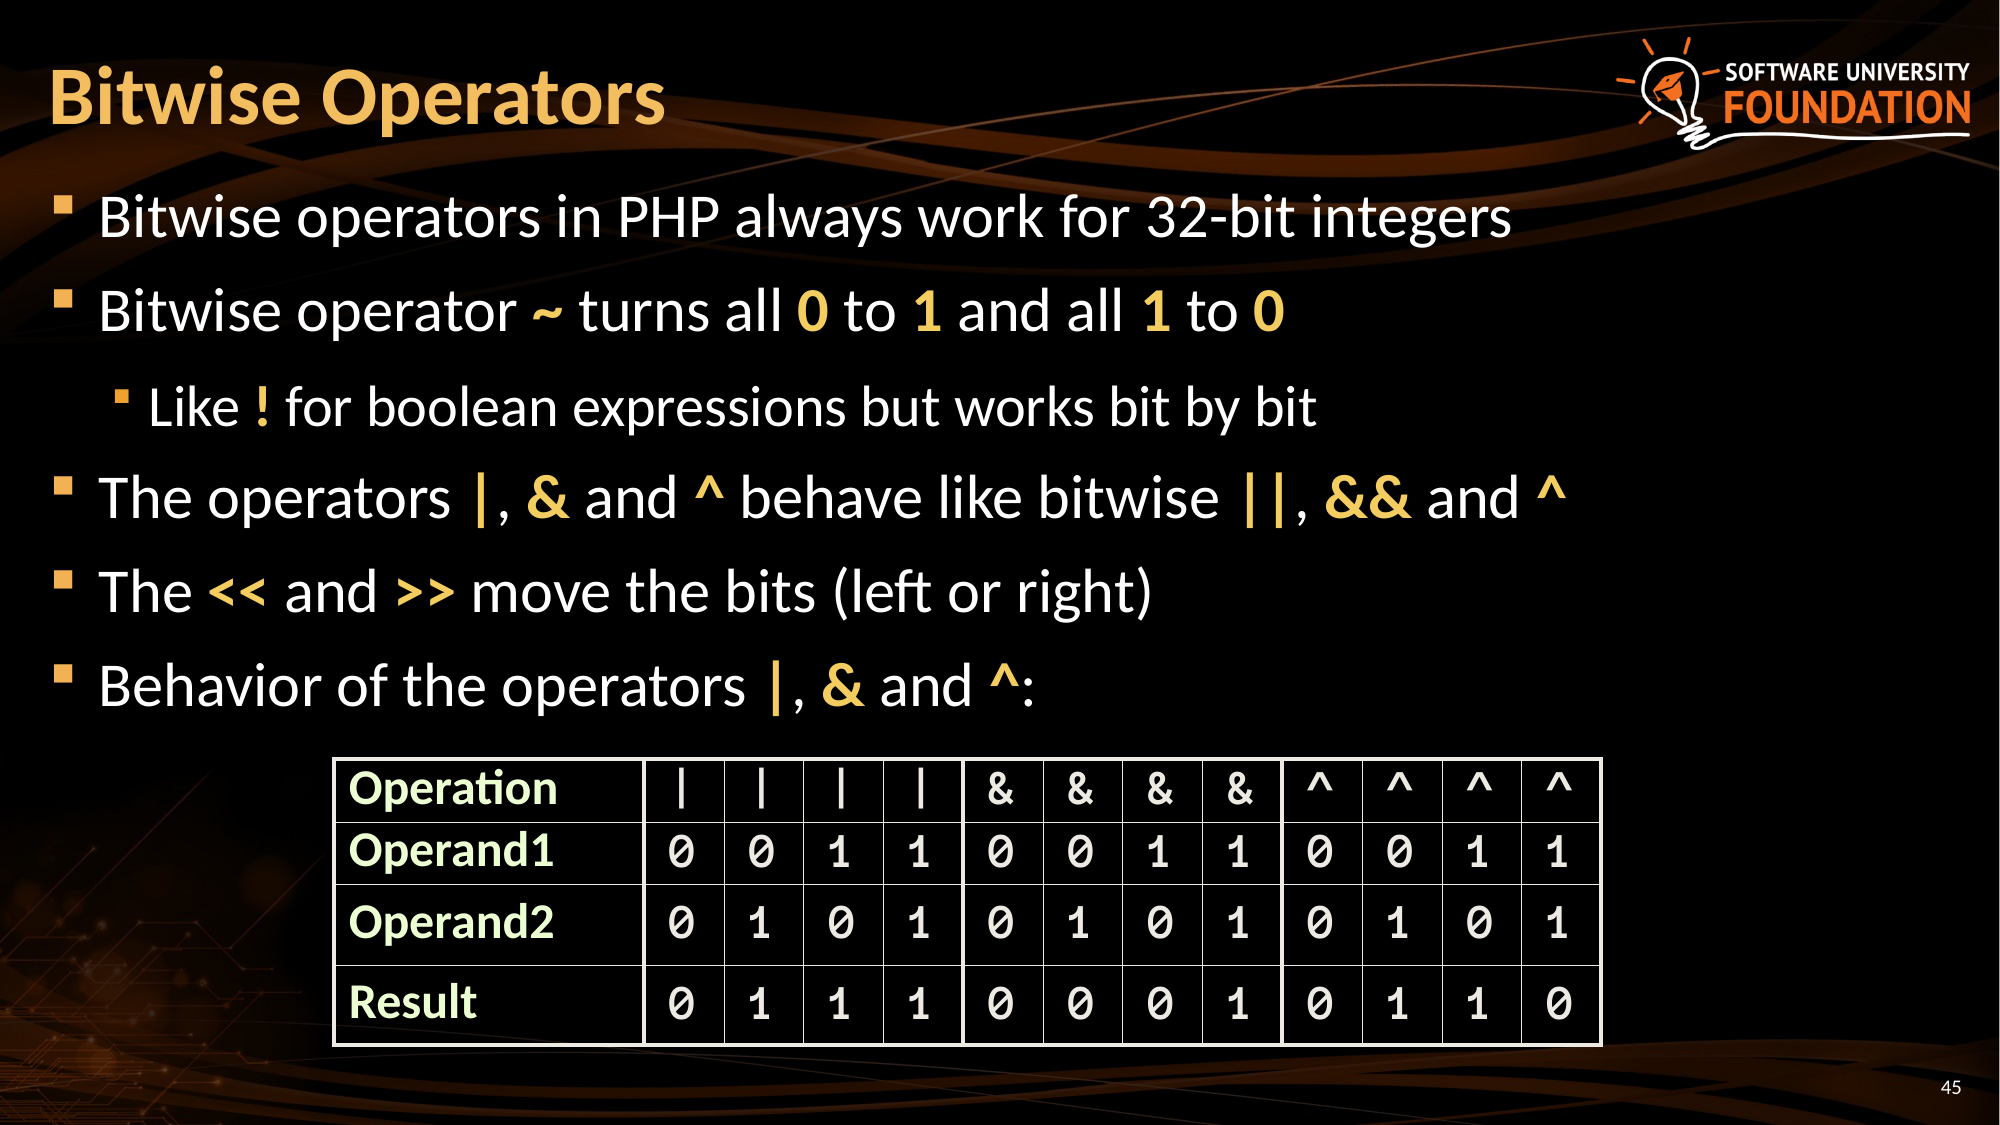

# Bitwise Operators
Bitwise operators in PHP always work for 32-bit integers
Bitwise operator ~ turns all 0 to 1 and all 1 to 0
Like ! for boolean expressions but works bit by bit
The operators |, & and ^ behave like bitwise ||, && and ^
The << and >> move the bits (left or right)
Behavior of the operators |, & and ^:
| Operation | | | | | | | | | & | & | & | & | ^ | ^ | ^ | ^ |
| --- | --- | --- | --- | --- | --- | --- | --- | --- | --- | --- | --- | --- |
| Operand1 | 0 | 0 | 1 | 1 | 0 | 0 | 1 | 1 | 0 | 0 | 1 | 1 |
| Operand2 | 0 | 1 | 0 | 1 | 0 | 1 | 0 | 1 | 0 | 1 | 0 | 1 |
| Result | 0 | 1 | 1 | 1 | 0 | 0 | 0 | 1 | 0 | 1 | 1 | 0 |
45